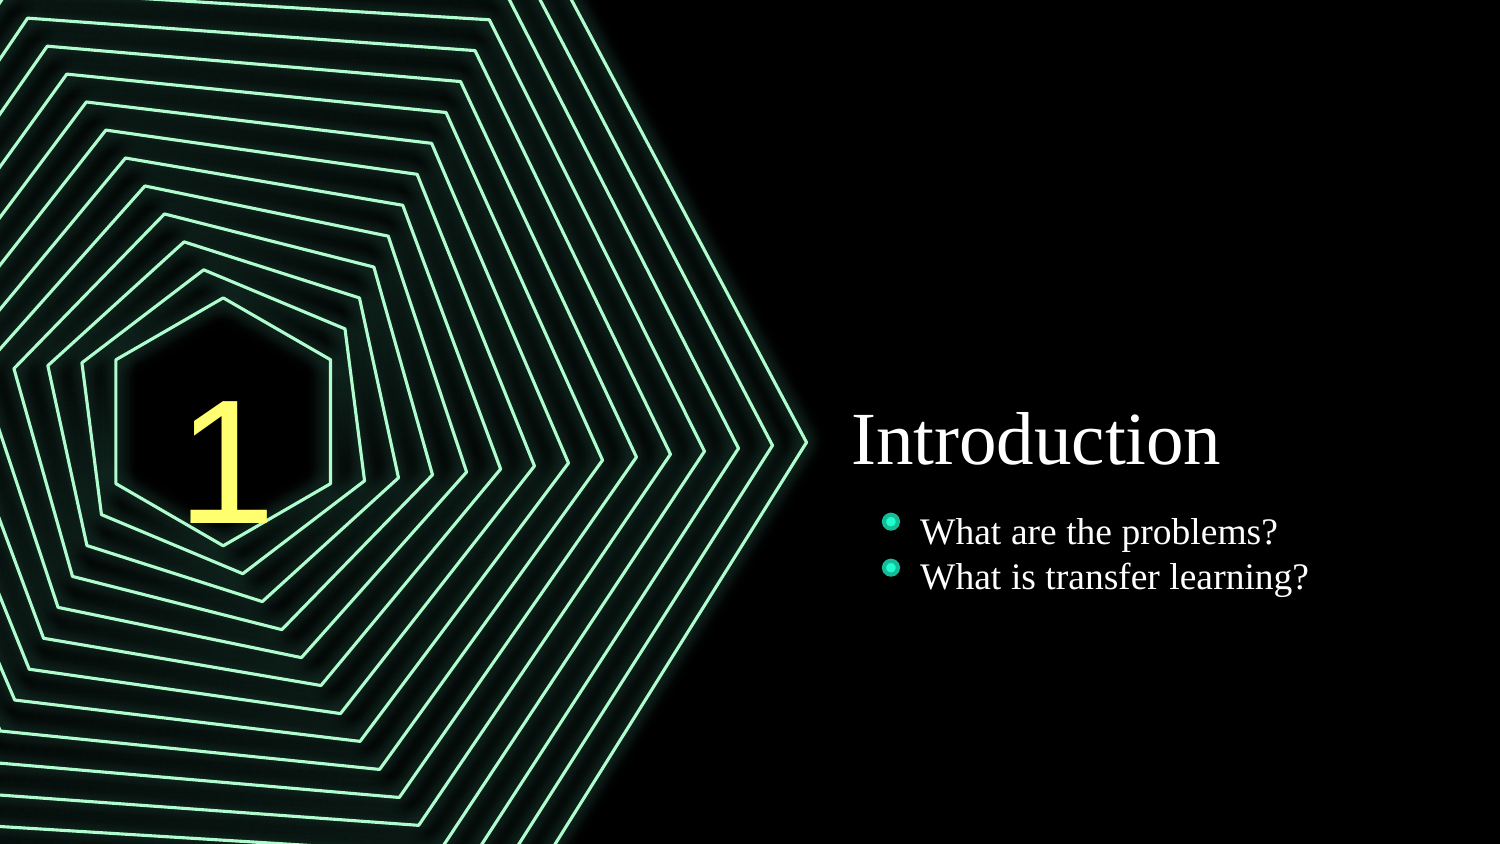

1
# Introduction
What are the problems?
What is transfer learning?